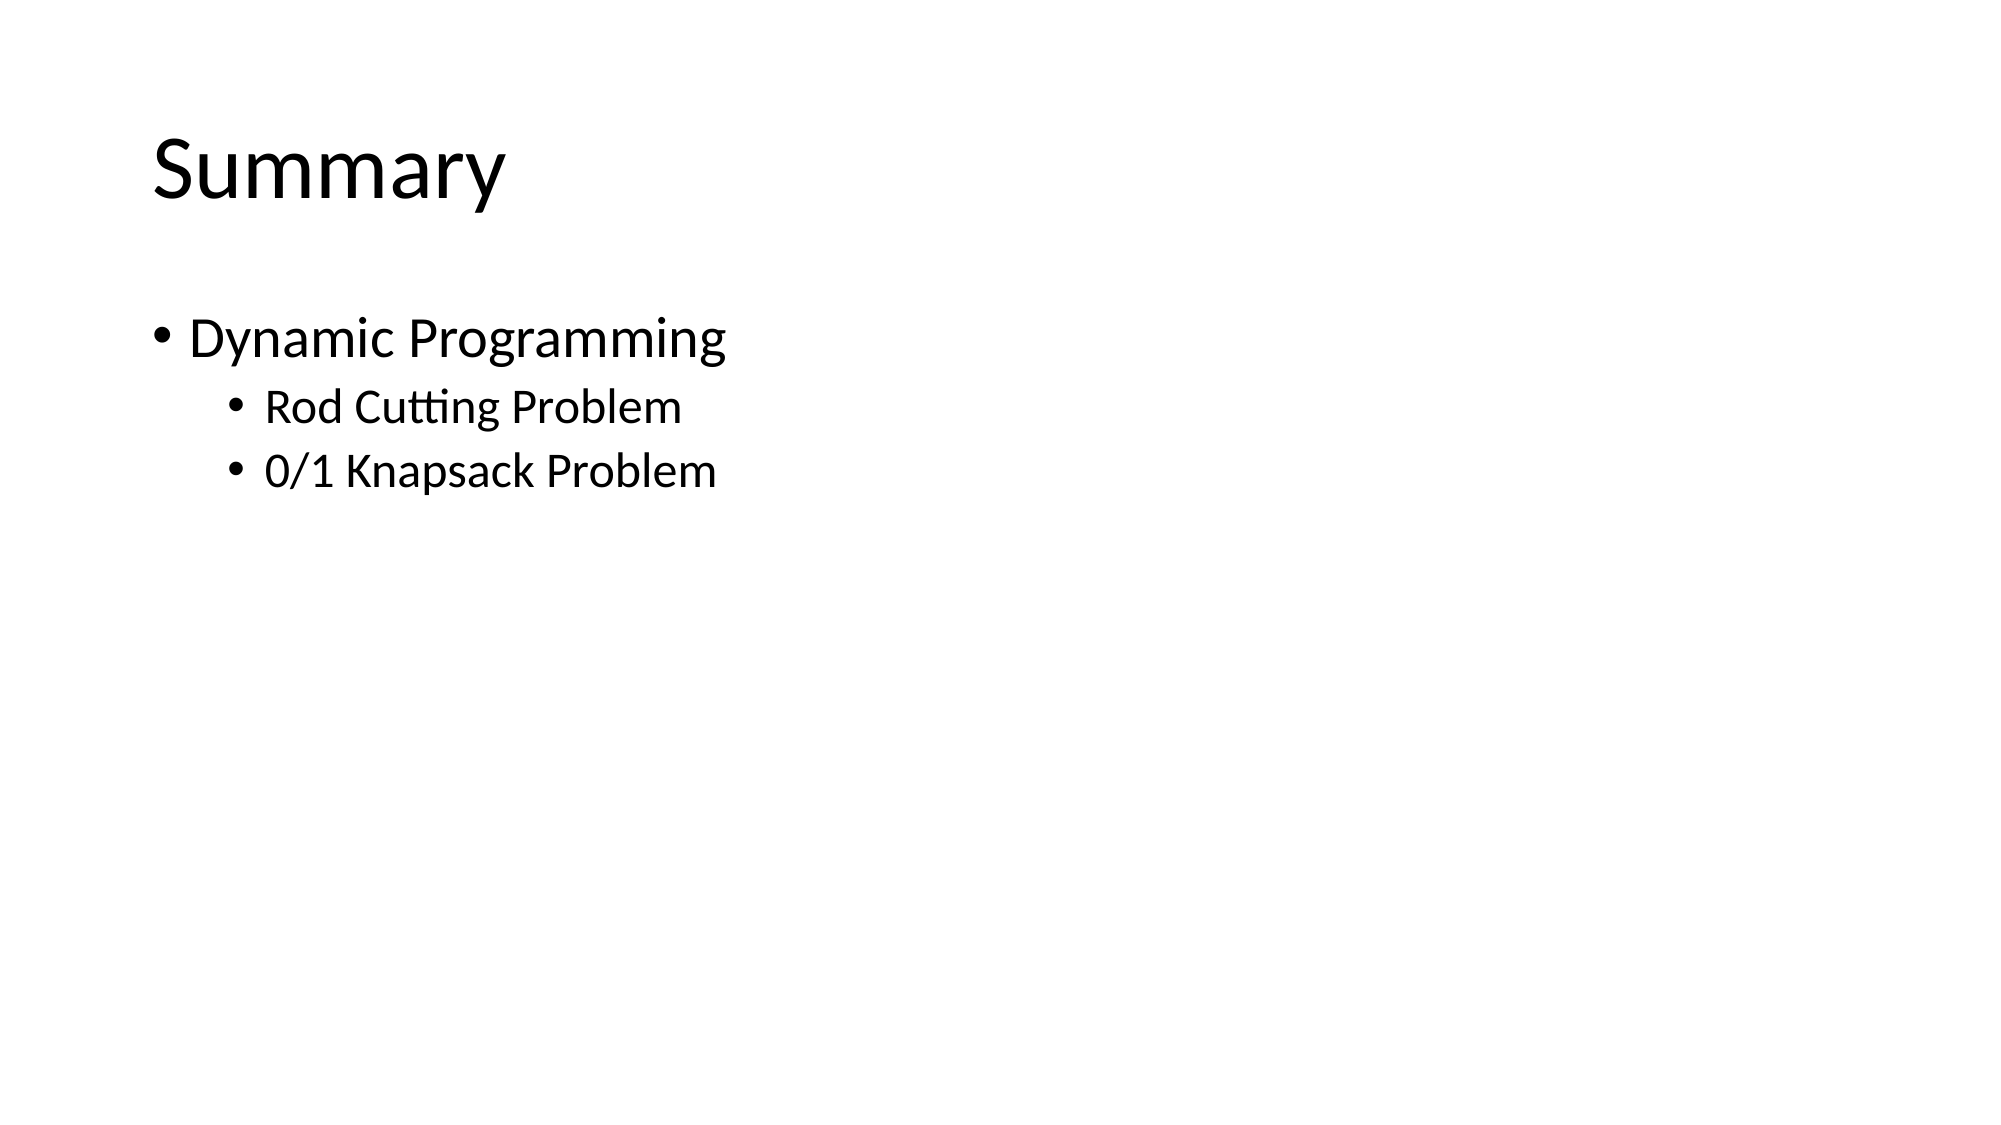

# Summary
Dynamic Programming
Rod Cutting Problem
0/1 Knapsack Problem